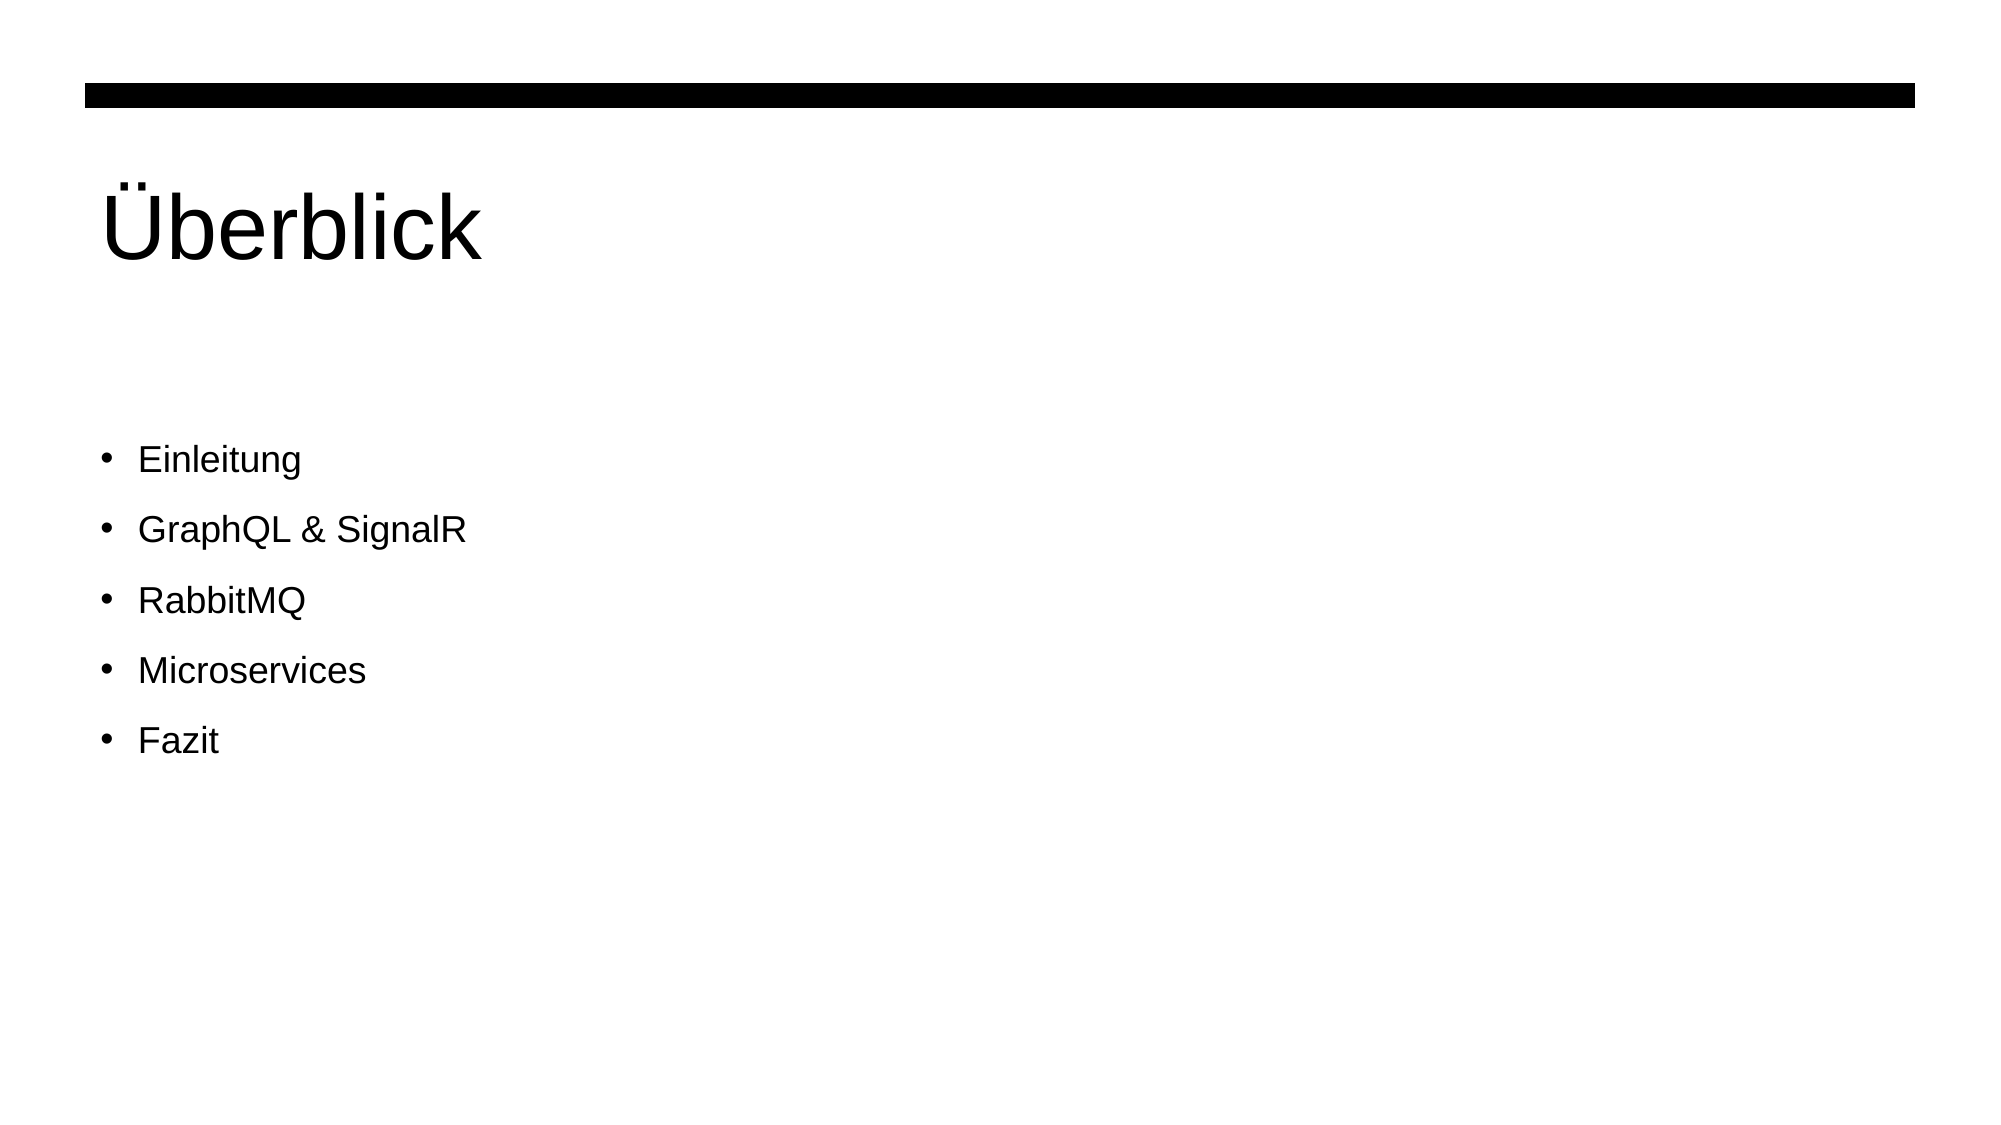

# Überblick
Einleitung
GraphQL & SignalR
RabbitMQ
Microservices
Fazit